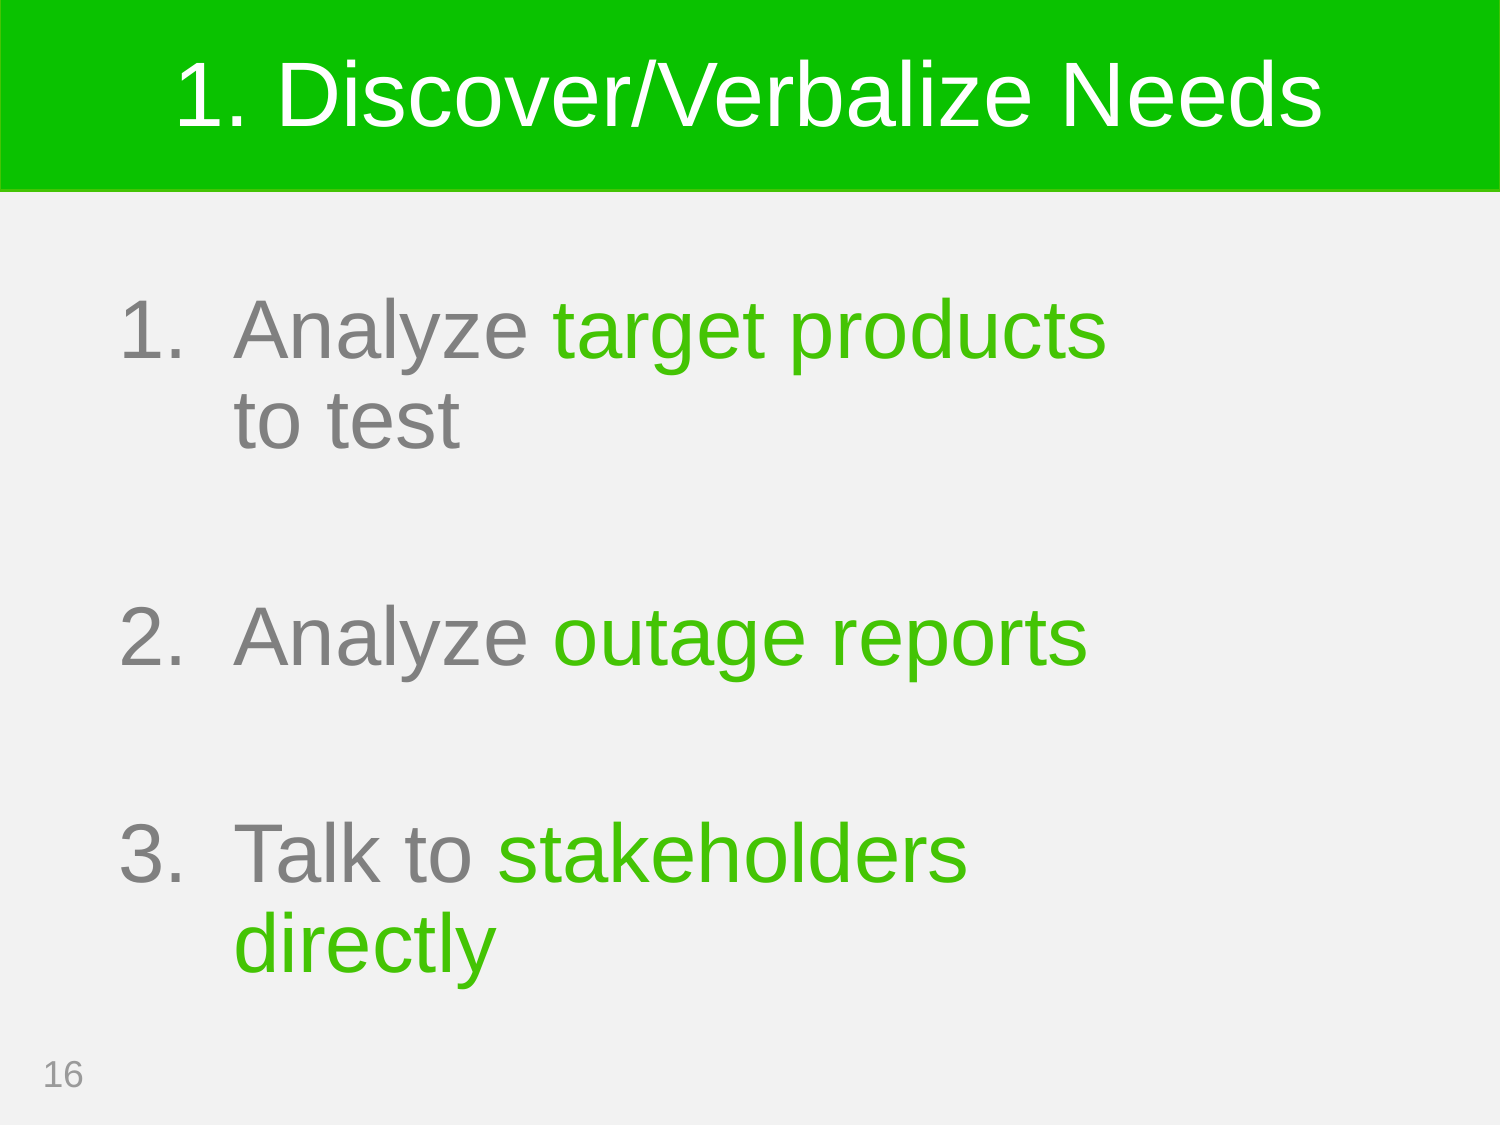

# 1. Discover/Verbalize Needs
Analyze target products
to test

Analyze outage reports

Talk to stakeholders
directly
16